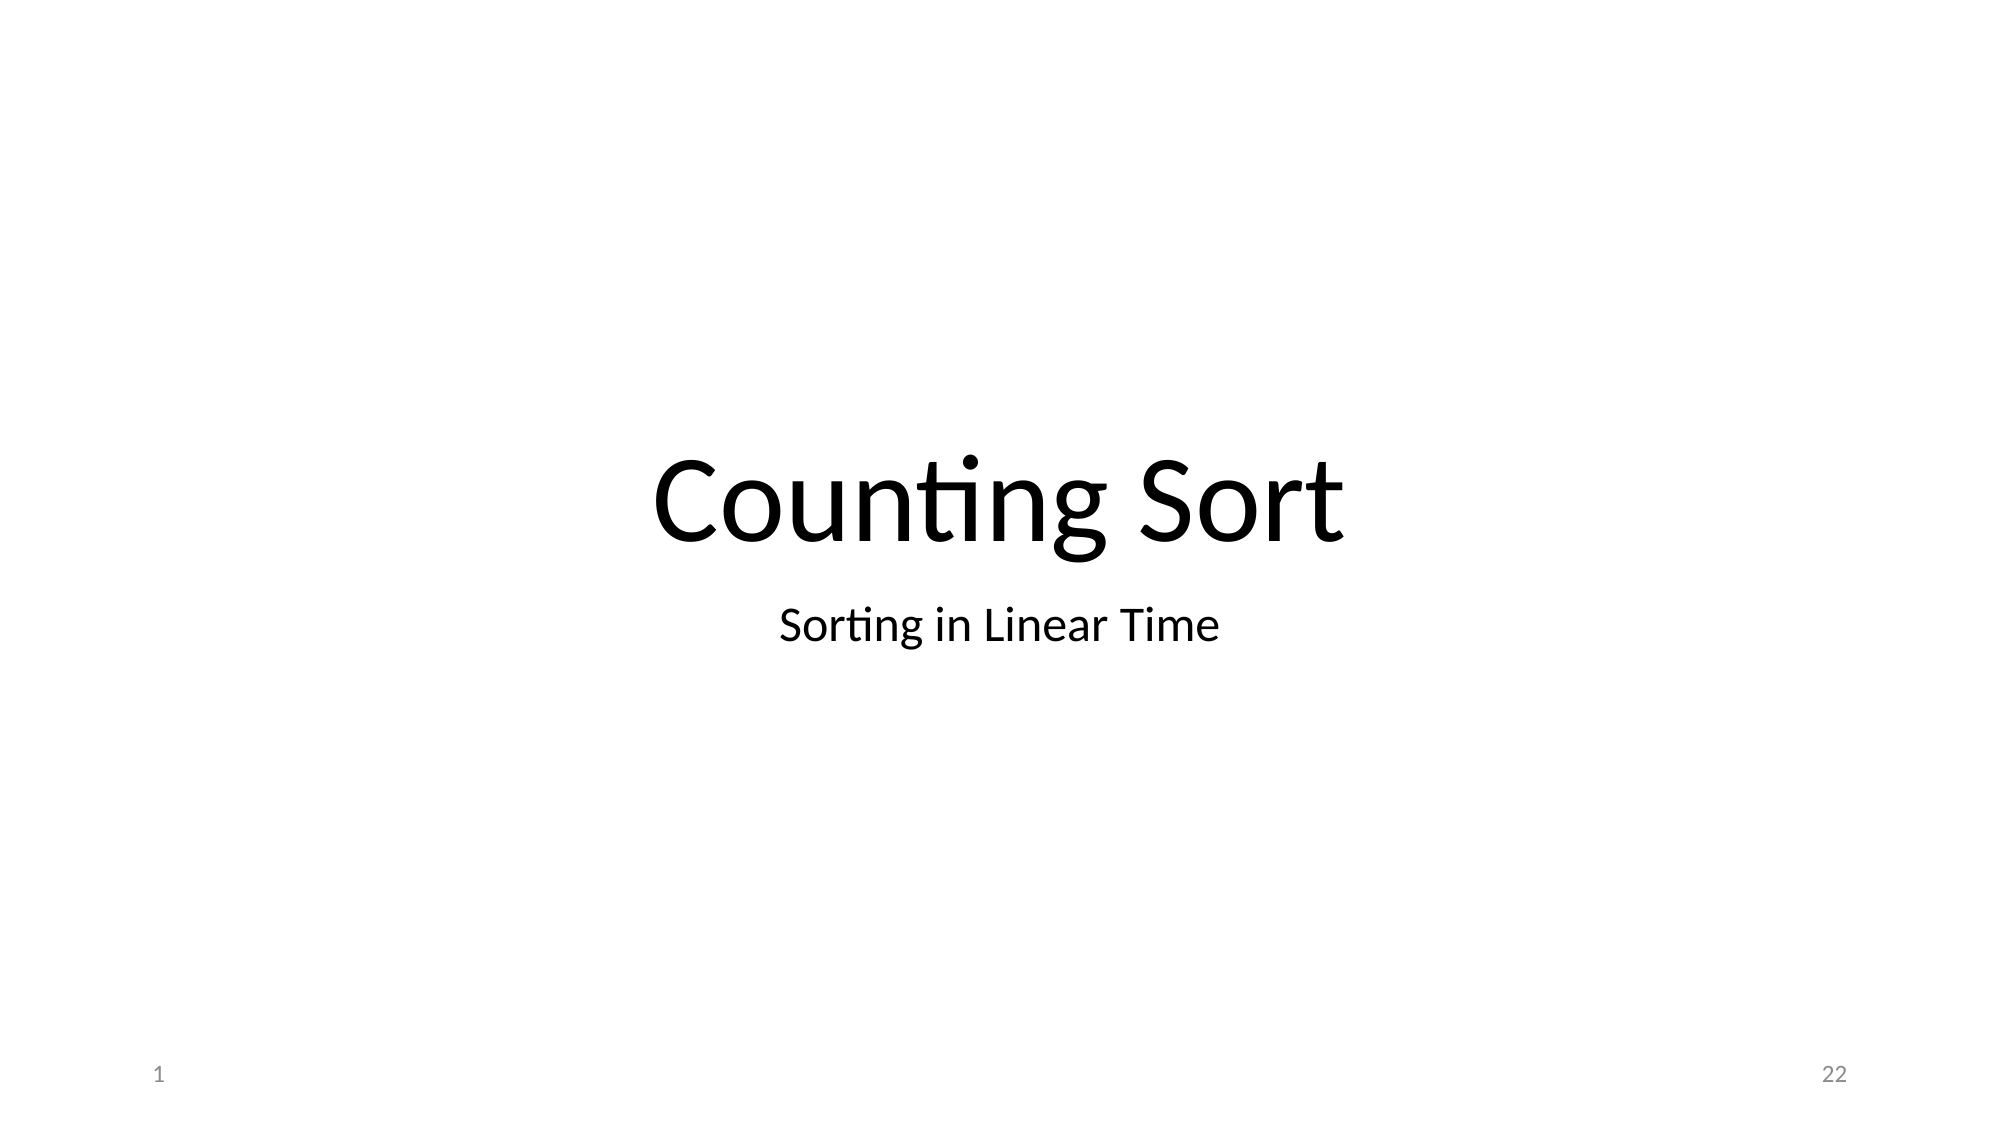

# Counting Sort
Sorting in Linear Time
1
22